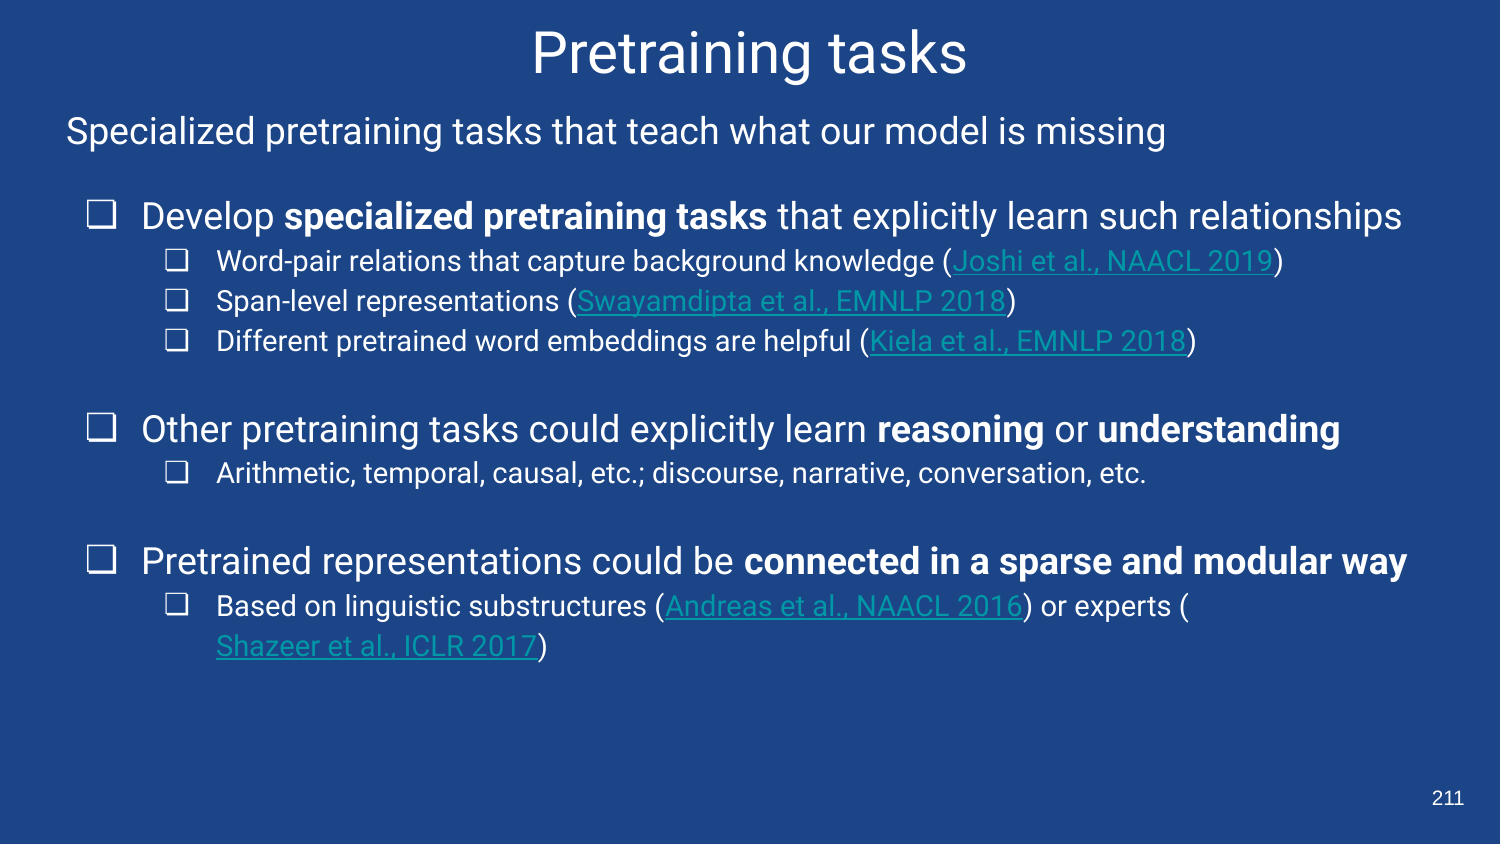

# Pretraining tasks
Specialized pretraining tasks that teach what our model is missing
Develop specialized pretraining tasks that explicitly learn such relationships
Word-pair relations that capture background knowledge (Joshi et al., NAACL 2019)
Span-level representations (Swayamdipta et al., EMNLP 2018)
Different pretrained word embeddings are helpful (Kiela et al., EMNLP 2018)
Other pretraining tasks could explicitly learn reasoning or understanding
Arithmetic, temporal, causal, etc.; discourse, narrative, conversation, etc.
Pretrained representations could be connected in a sparse and modular way
Based on linguistic substructures (Andreas et al., NAACL 2016) or experts (Shazeer et al., ICLR 2017)
211